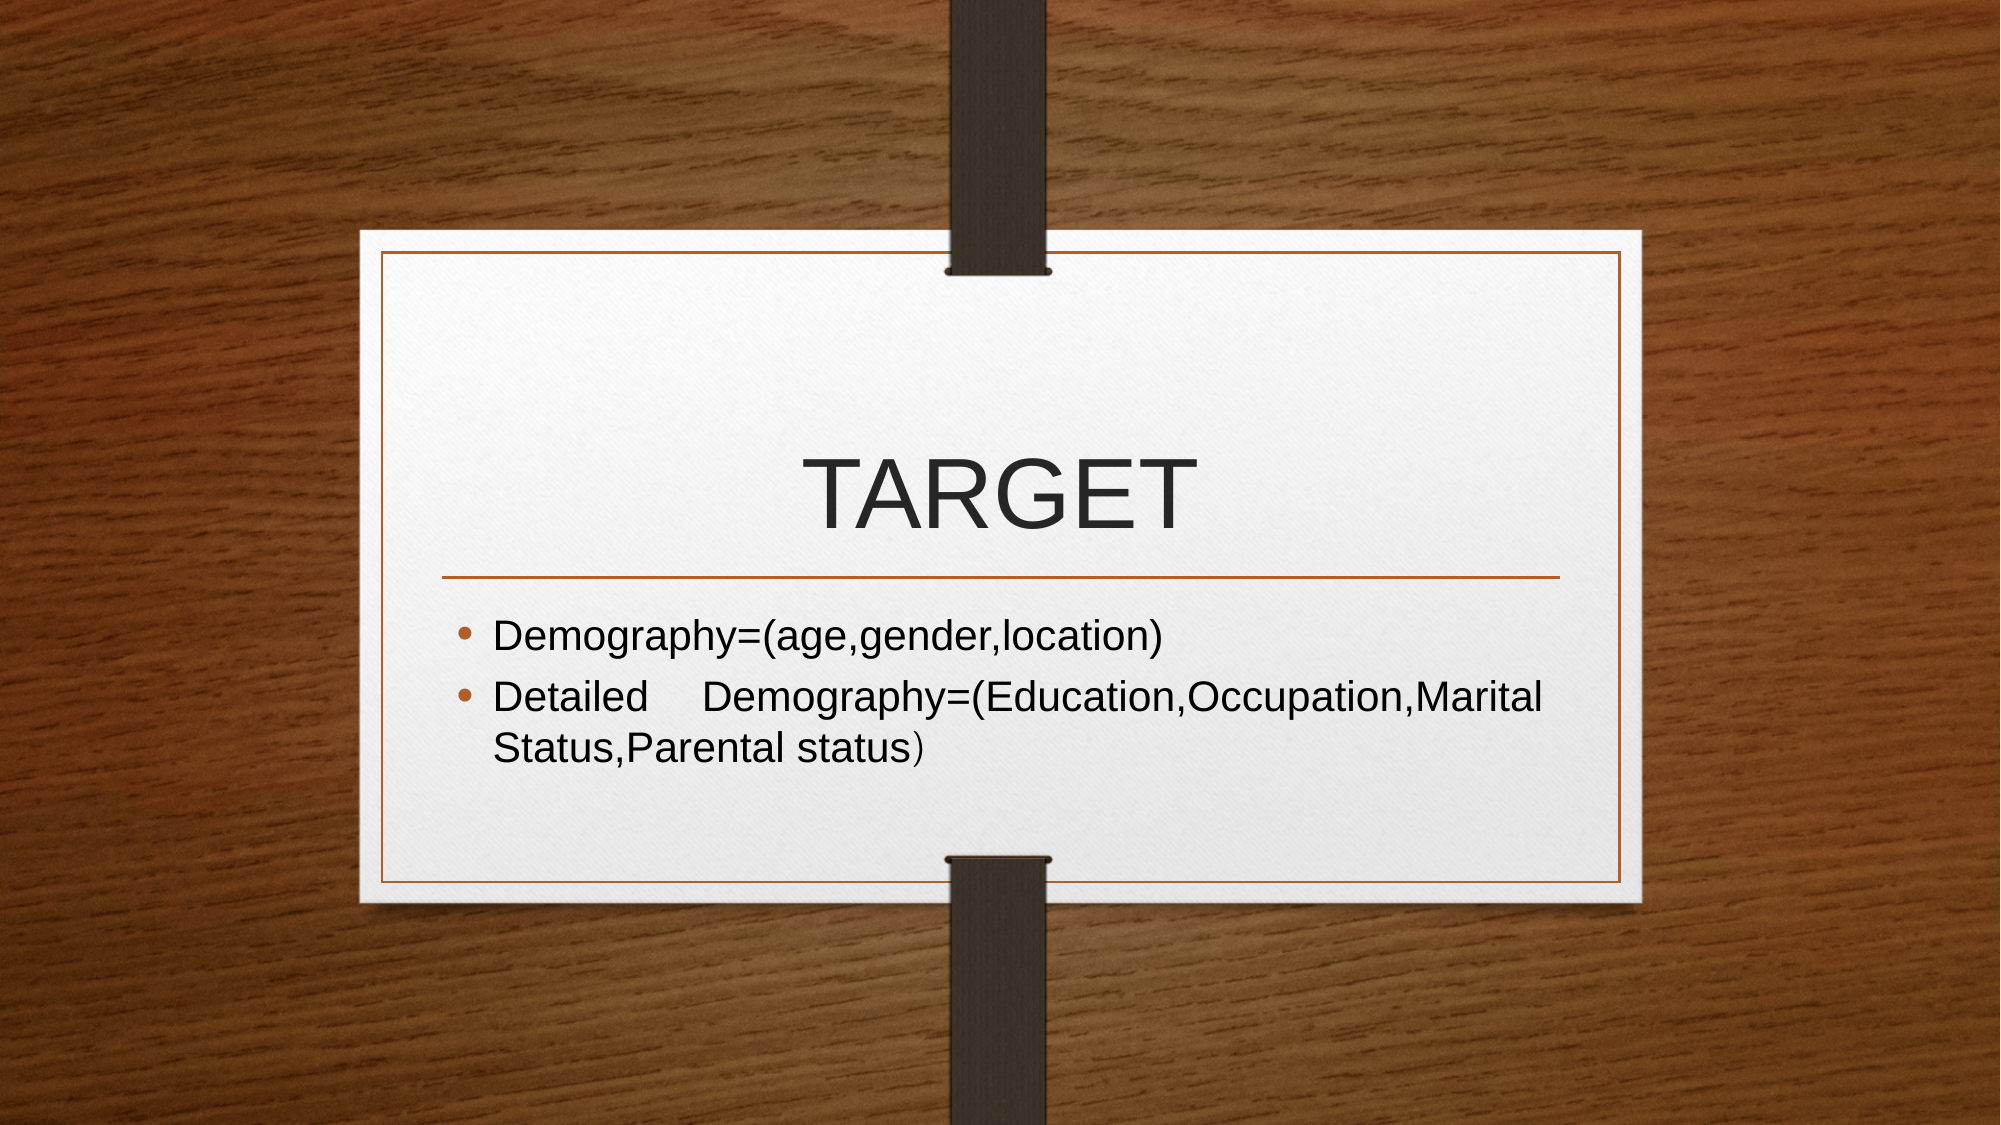

# TARGET
Demography=(age,gender,location)
Detailed Demography=(Education,Occupation,Marital Status,Parental status)